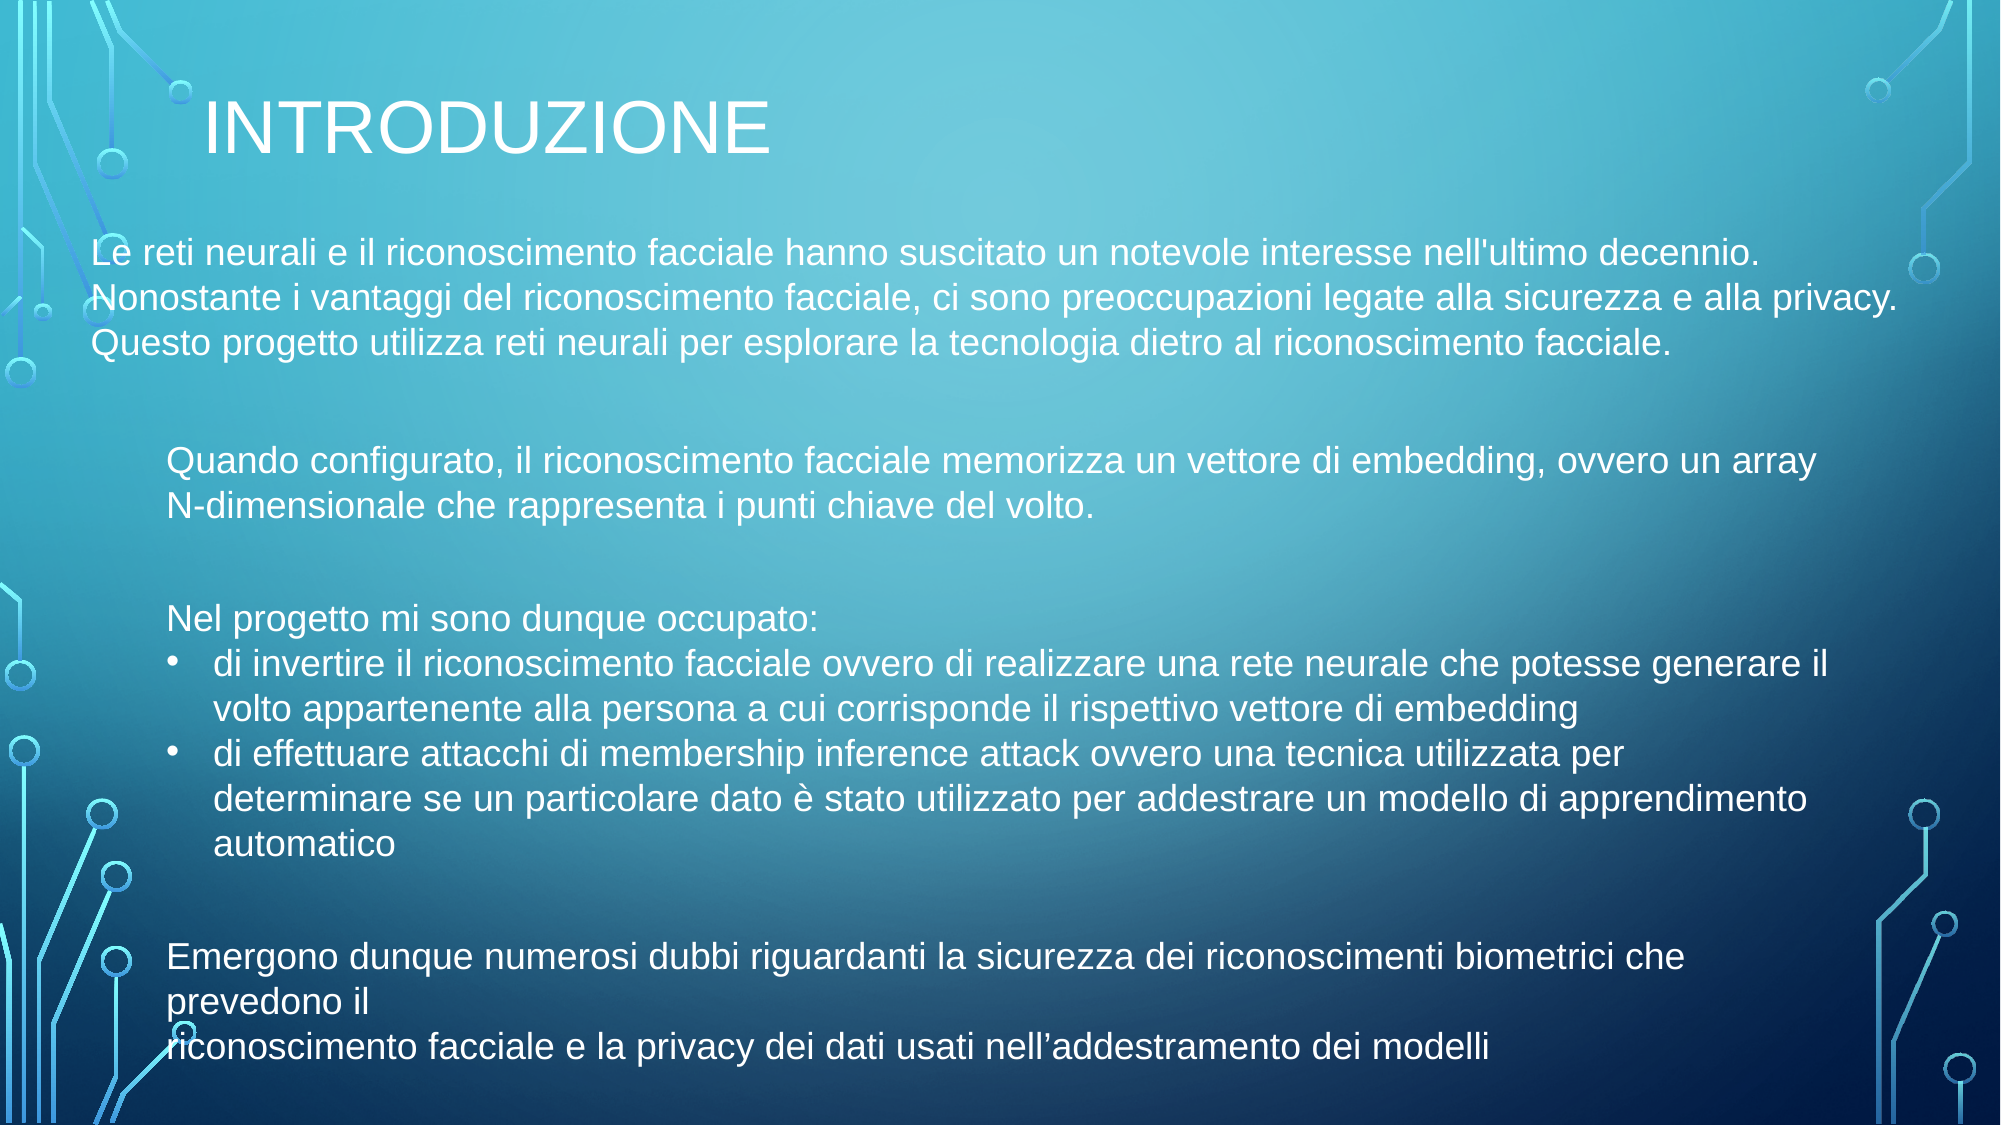

# Introduzione
Le reti neurali e il riconoscimento facciale hanno suscitato un notevole interesse nell'ultimo decennio.
Nonostante i vantaggi del riconoscimento facciale, ci sono preoccupazioni legate alla sicurezza e alla privacy.
Questo progetto utilizza reti neurali per esplorare la tecnologia dietro al riconoscimento facciale.
Quando configurato, il riconoscimento facciale memorizza un vettore di embedding, ovvero un array
N-dimensionale che rappresenta i punti chiave del volto.
Nel progetto mi sono dunque occupato:
di invertire il riconoscimento facciale ovvero di realizzare una rete neurale che potesse generare il volto appartenente alla persona a cui corrisponde il rispettivo vettore di embedding
di effettuare attacchi di membership inference attack ovvero una tecnica utilizzata per determinare se un particolare dato è stato utilizzato per addestrare un modello di apprendimento automatico
Emergono dunque numerosi dubbi riguardanti la sicurezza dei riconoscimenti biometrici che prevedono il
riconoscimento facciale e la privacy dei dati usati nell’addestramento dei modelli